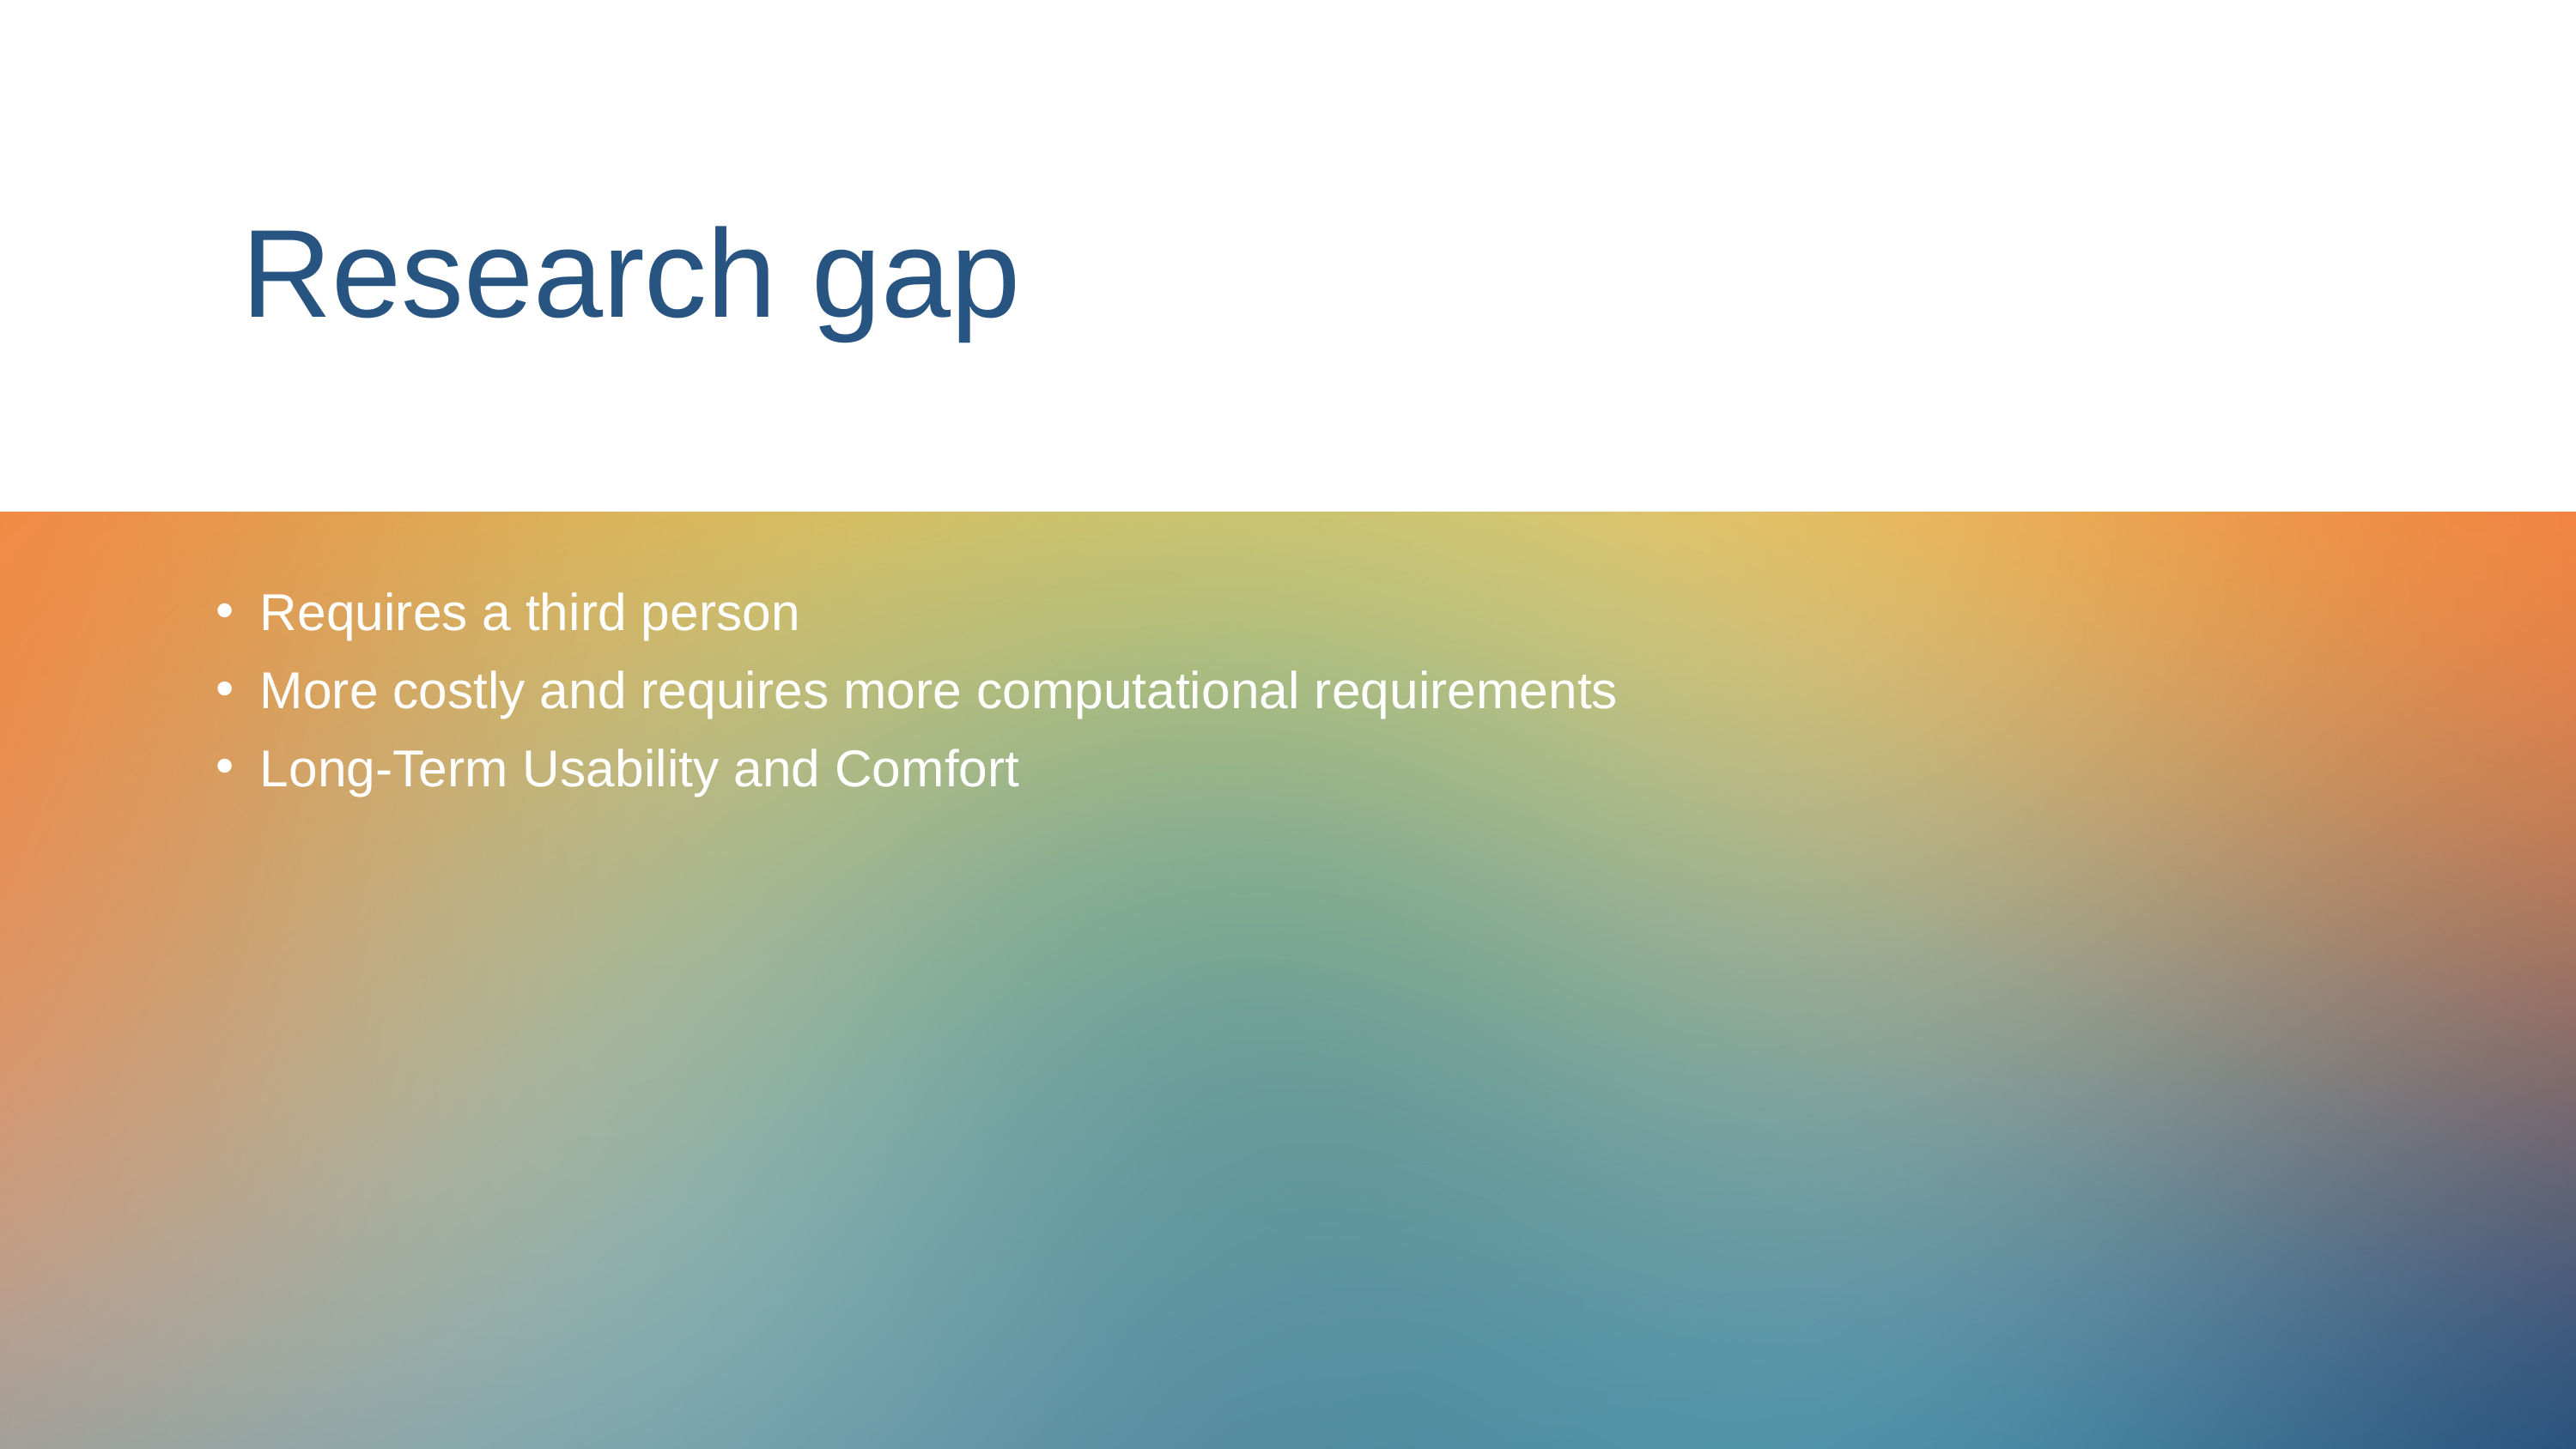

Research gap

Requires a third person
More costly and requires more computational requirements
Long-Term Usability and Comfort